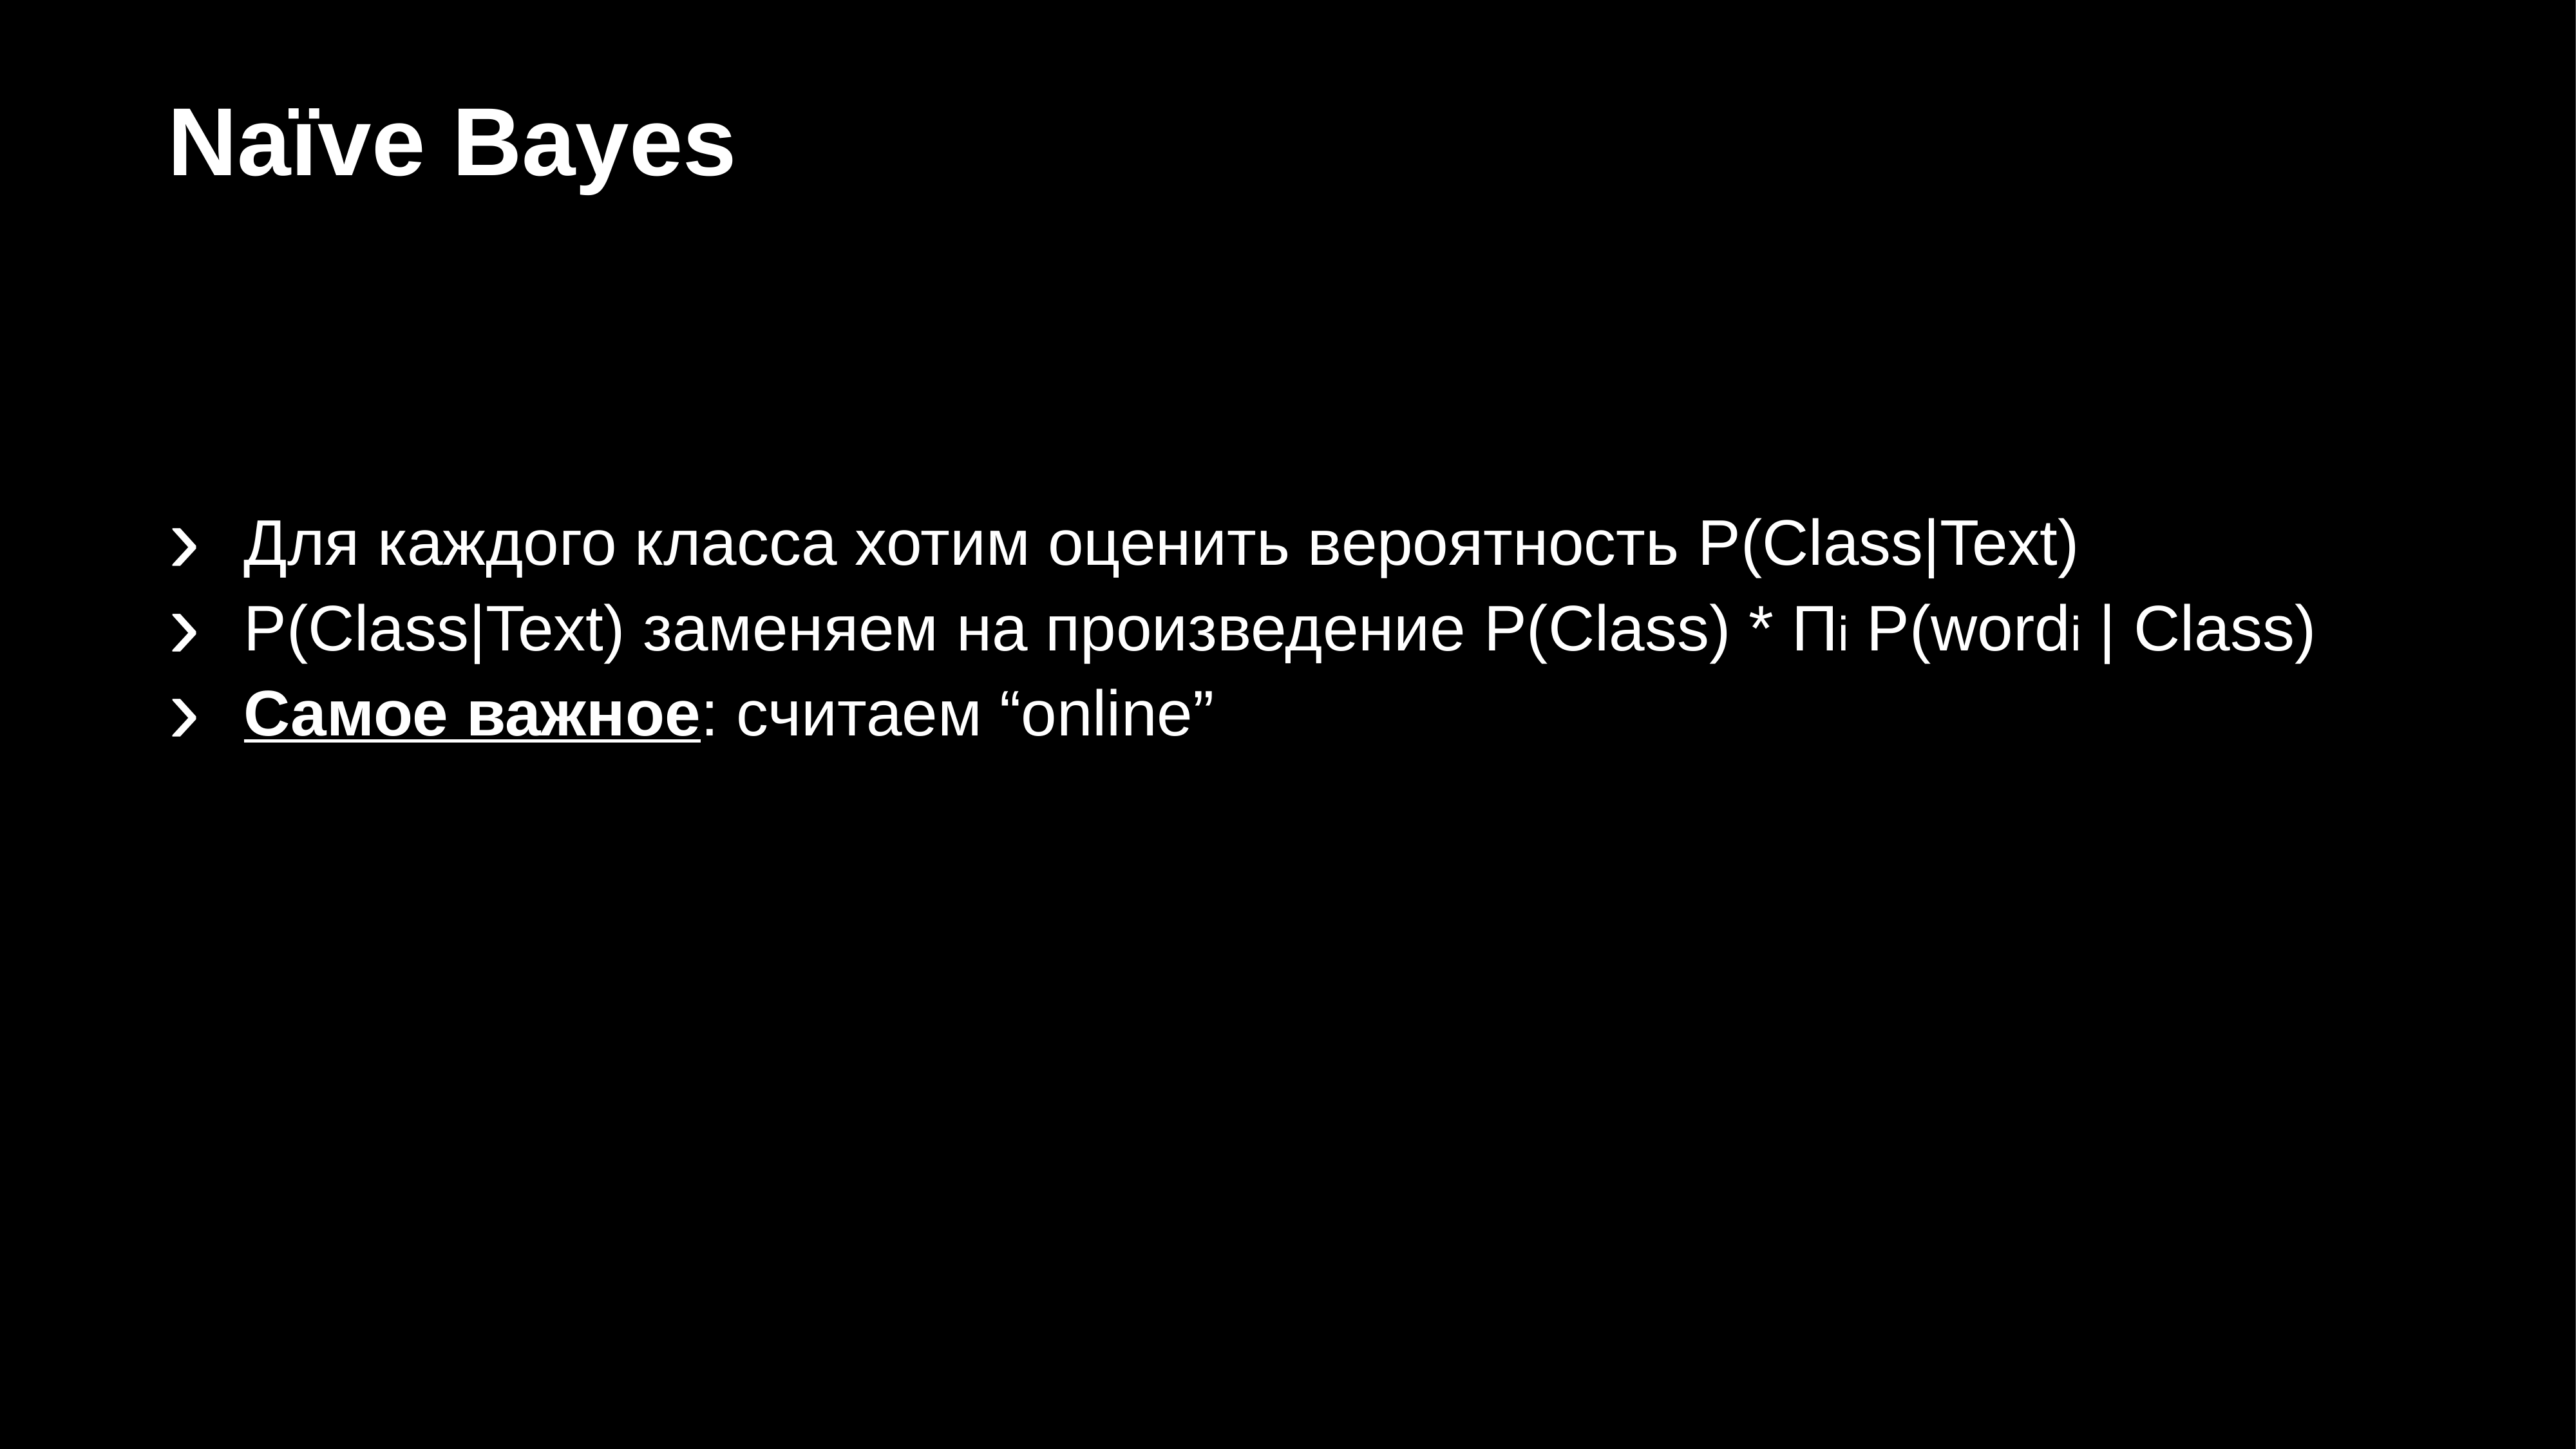

# Naïve Bayes
Для каждого класса хотим оценить вероятность P(Class|Text)
P(Class|Text) заменяем на произведение P(Class) * Пi P(wordi | Class)
Самое важное: считаем “online”